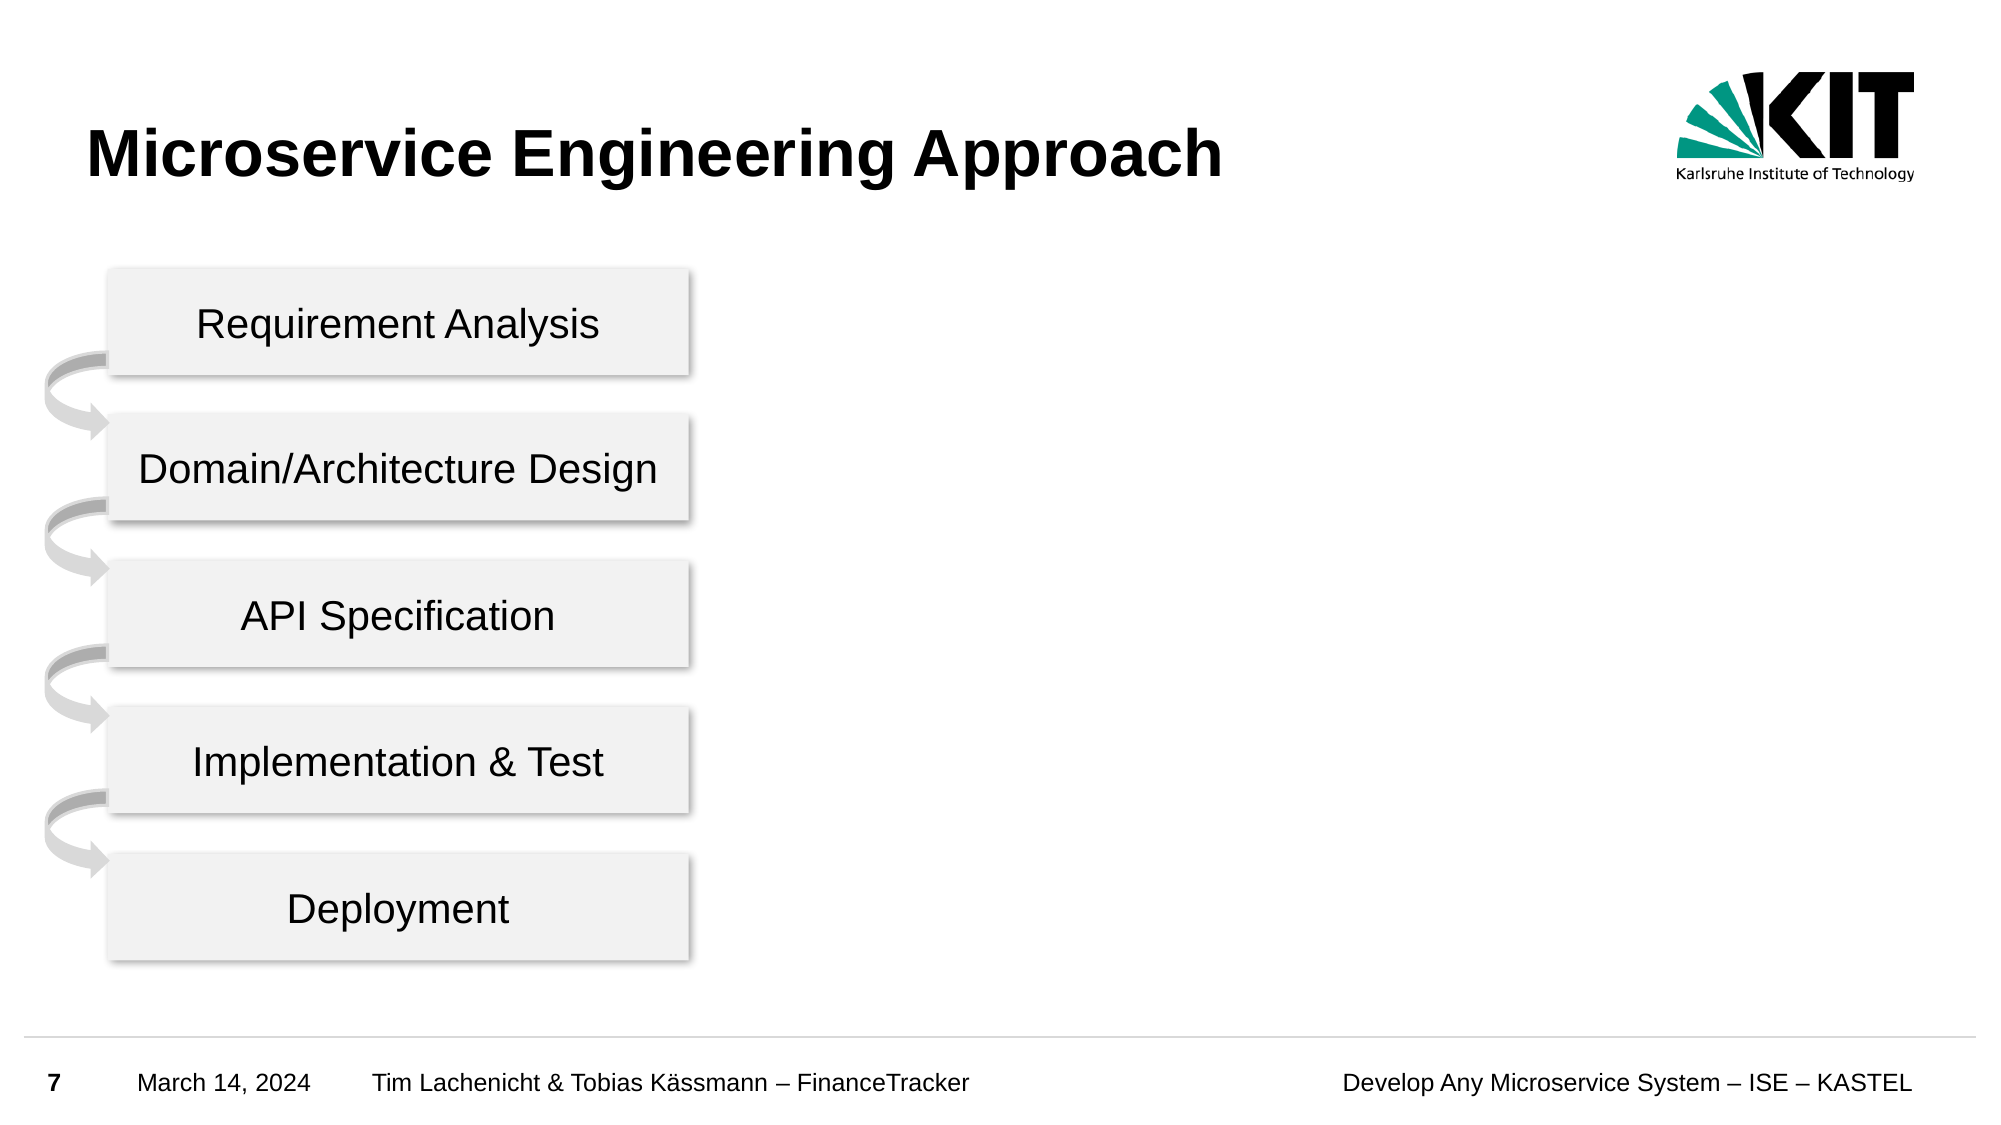

# Microservice Engineering Approach
Requirement Analysis

Domain/Architecture Design

API Specification

Implementation & Test

Deployment
7
March 14, 2024